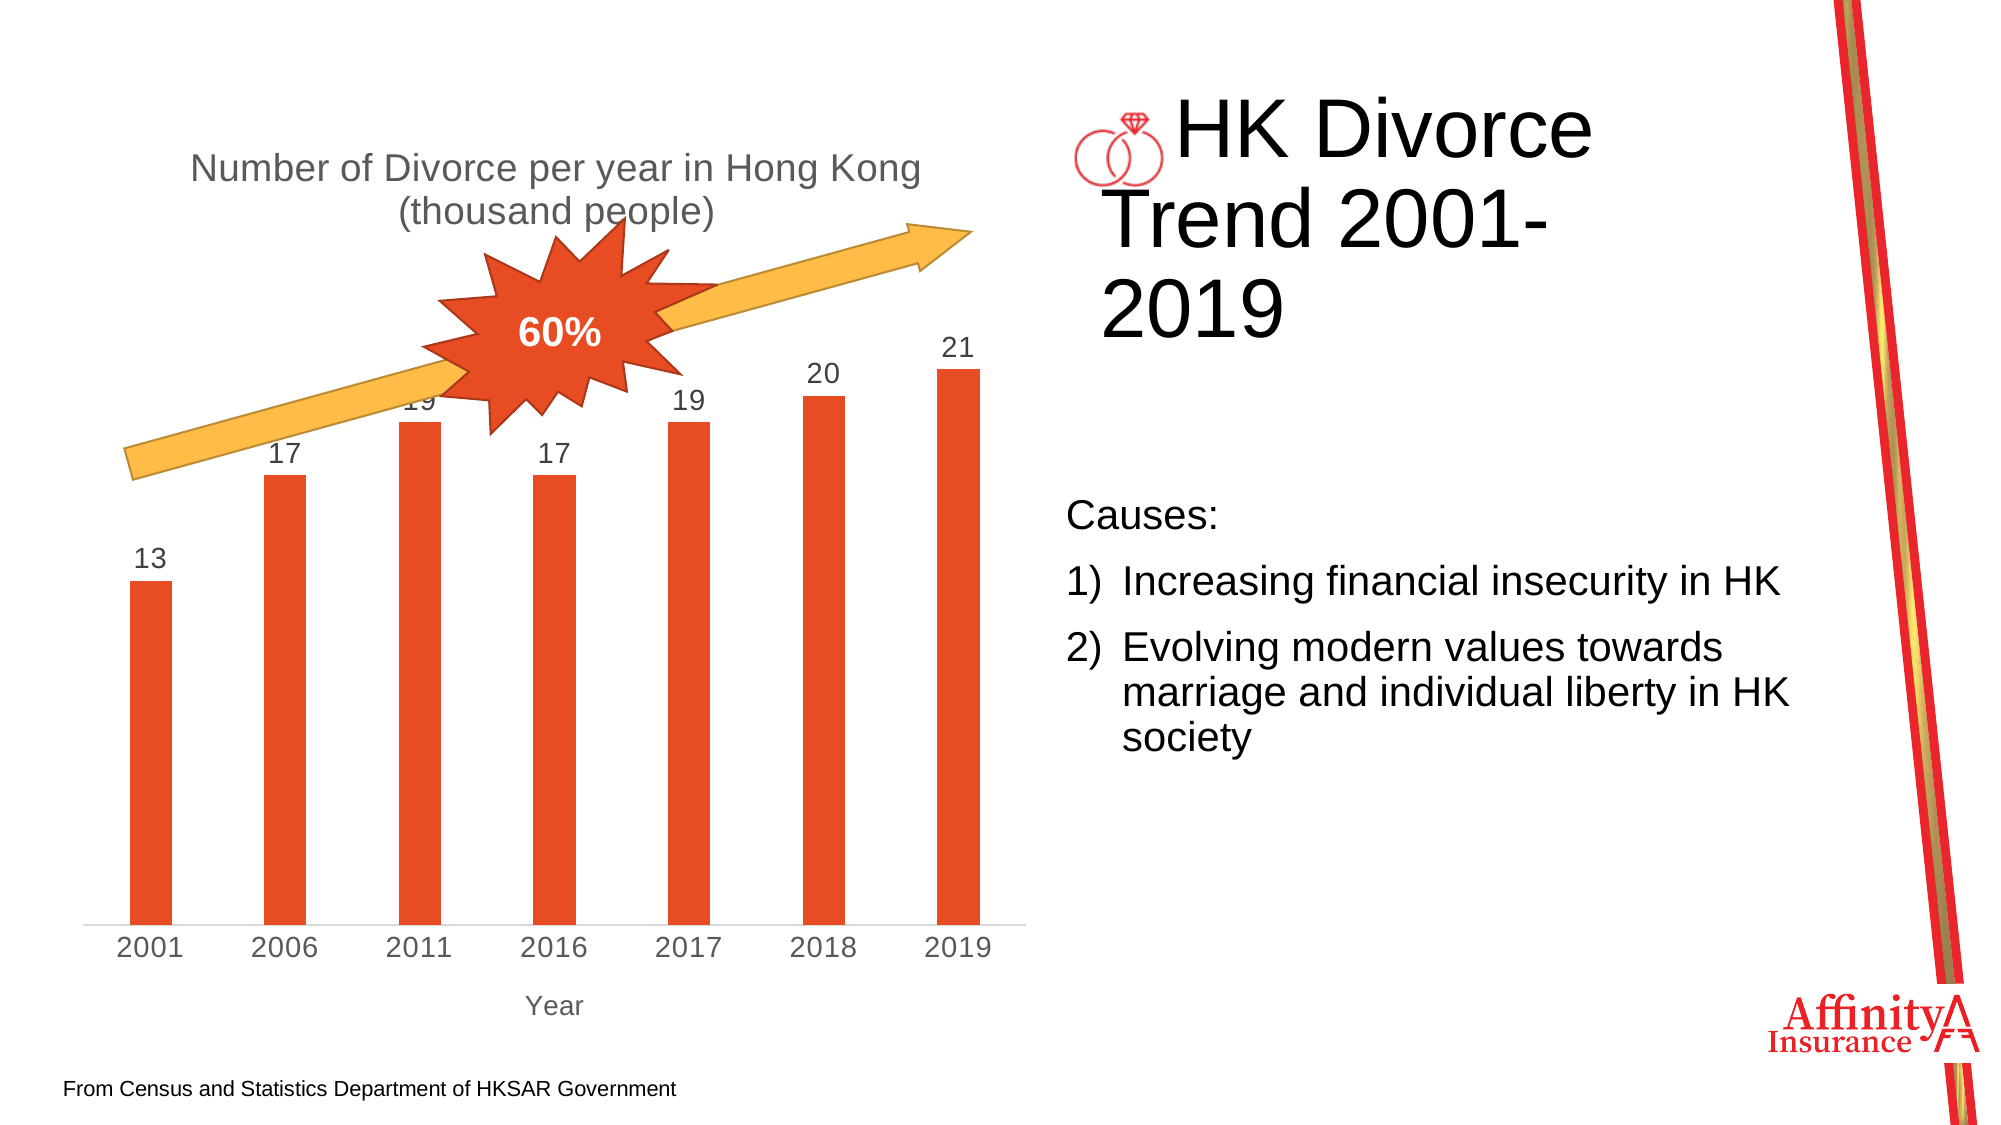

# HK Divorce Trend 2001-2019

### Chart: Number of Divorce per year in Hong Kong
(thousand people)

| Category | Number of Divorce |
|---|---|
| 2001 | 13.0 |
| 2006 | 17.0 |
| 2011 | 19.0 |
| 2016 | 17.0 |
| 2017 | 19.0 |
| 2018 | 20.0 |
| 2019 | 21.0 |
Causes:
Increasing financial insecurity in HK
Evolving modern values towards marriage and individual liberty in HK society
60%

From Census and Statistics Department of HKSAR Government